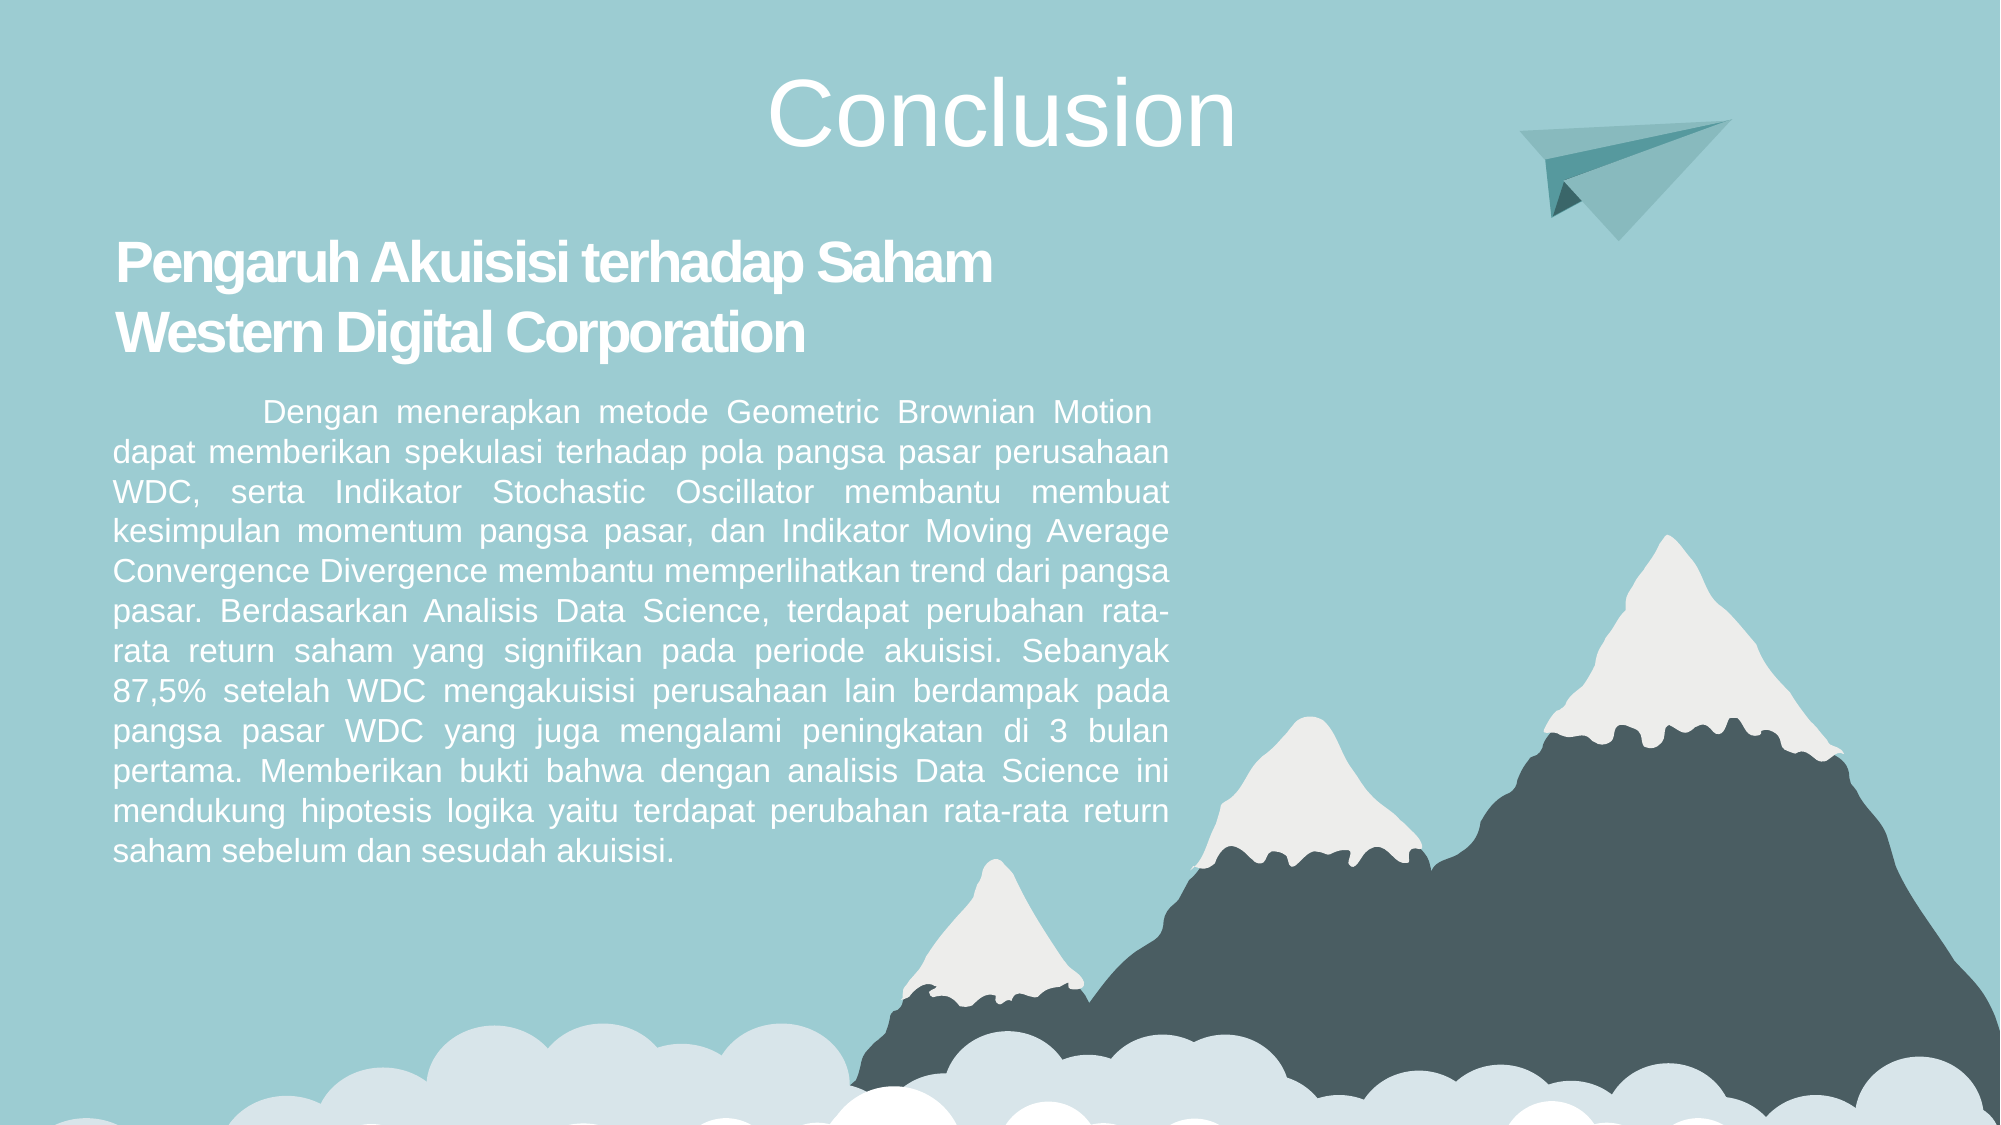

Conclusion
Pengaruh Akuisisi terhadap Saham Western Digital Corporation
	Dengan menerapkan metode Geometric Brownian Motion  dapat memberikan spekulasi terhadap pola pangsa pasar perusahaan WDC, serta Indikator Stochastic Oscillator membantu membuat kesimpulan momentum pangsa pasar, dan Indikator Moving Average Convergence Divergence membantu memperlihatkan trend dari pangsa pasar. Berdasarkan Analisis Data Science, terdapat perubahan rata-rata return saham yang signifikan pada periode akuisisi. Sebanyak 87,5% setelah WDC mengakuisisi perusahaan lain berdampak pada pangsa pasar WDC yang juga mengalami peningkatan di 3 bulan pertama. Memberikan bukti bahwa dengan analisis Data Science ini mendukung hipotesis logika yaitu terdapat perubahan rata-rata return saham sebelum dan sesudah akuisisi.